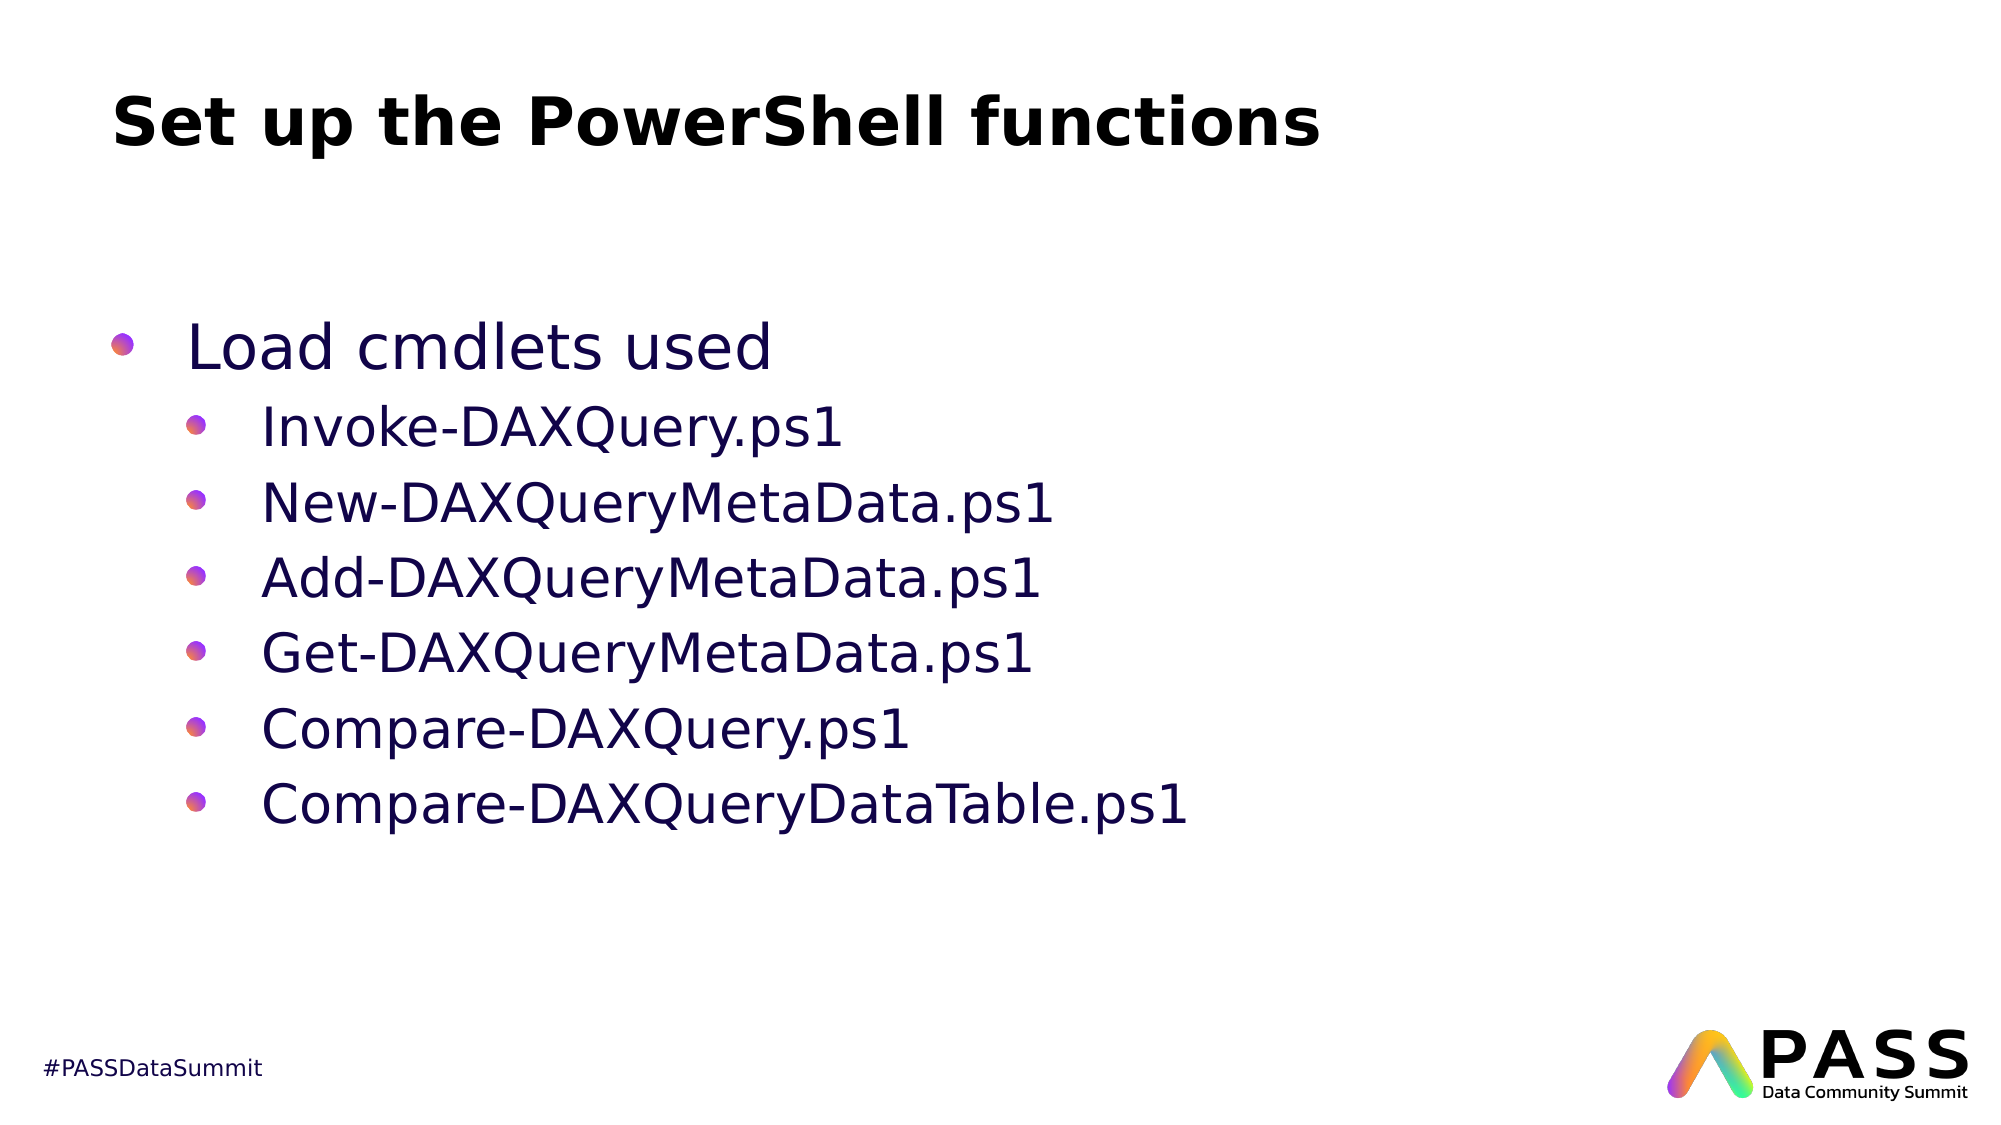

# Set up the PowerShell functions
Load cmdlets used
Invoke-DAXQuery.ps1
New-DAXQueryMetaData.ps1
Add-DAXQueryMetaData.ps1
Get-DAXQueryMetaData.ps1
Compare-DAXQuery.ps1
Compare-DAXQueryDataTable.ps1